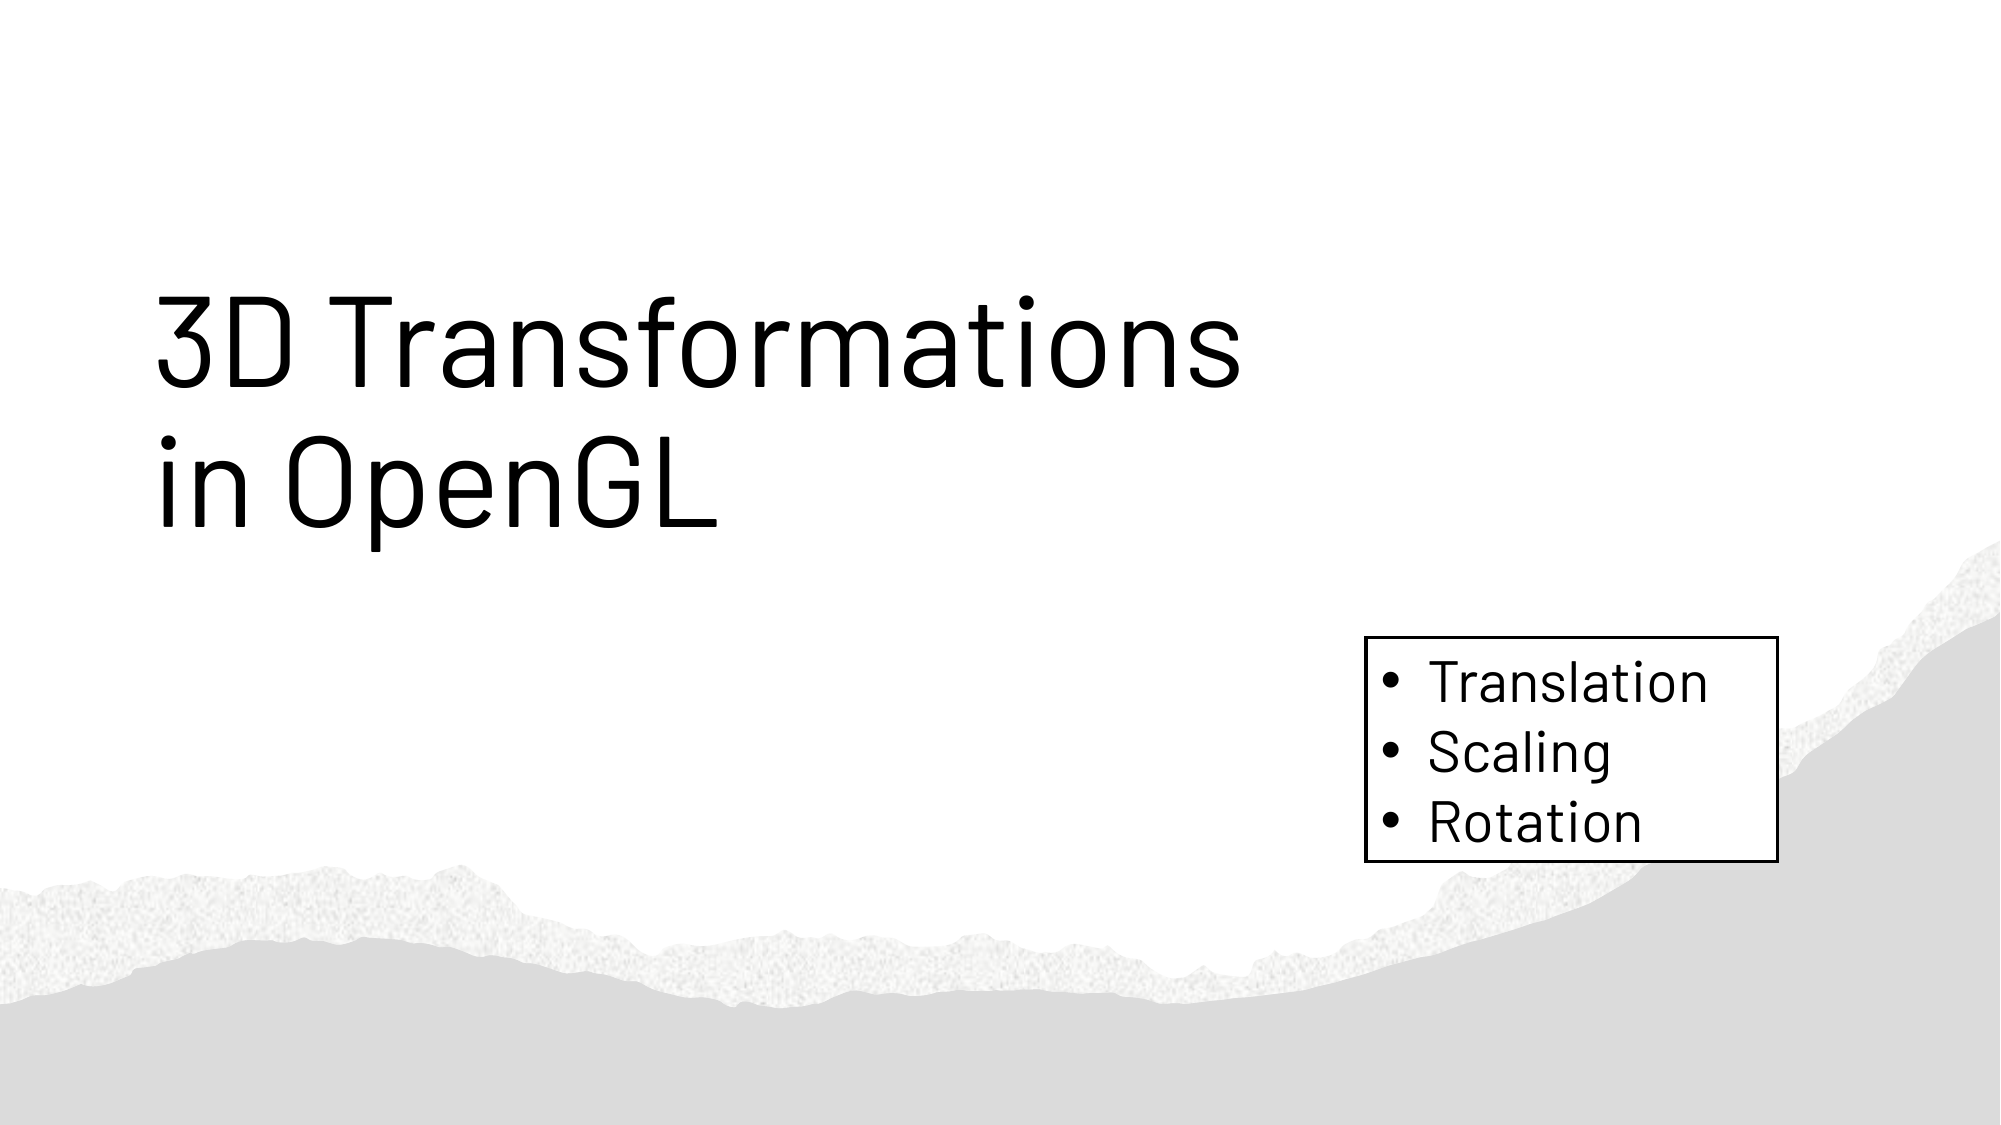

# 3D Transformations in OpenGL

Translation
Scaling
Rotation